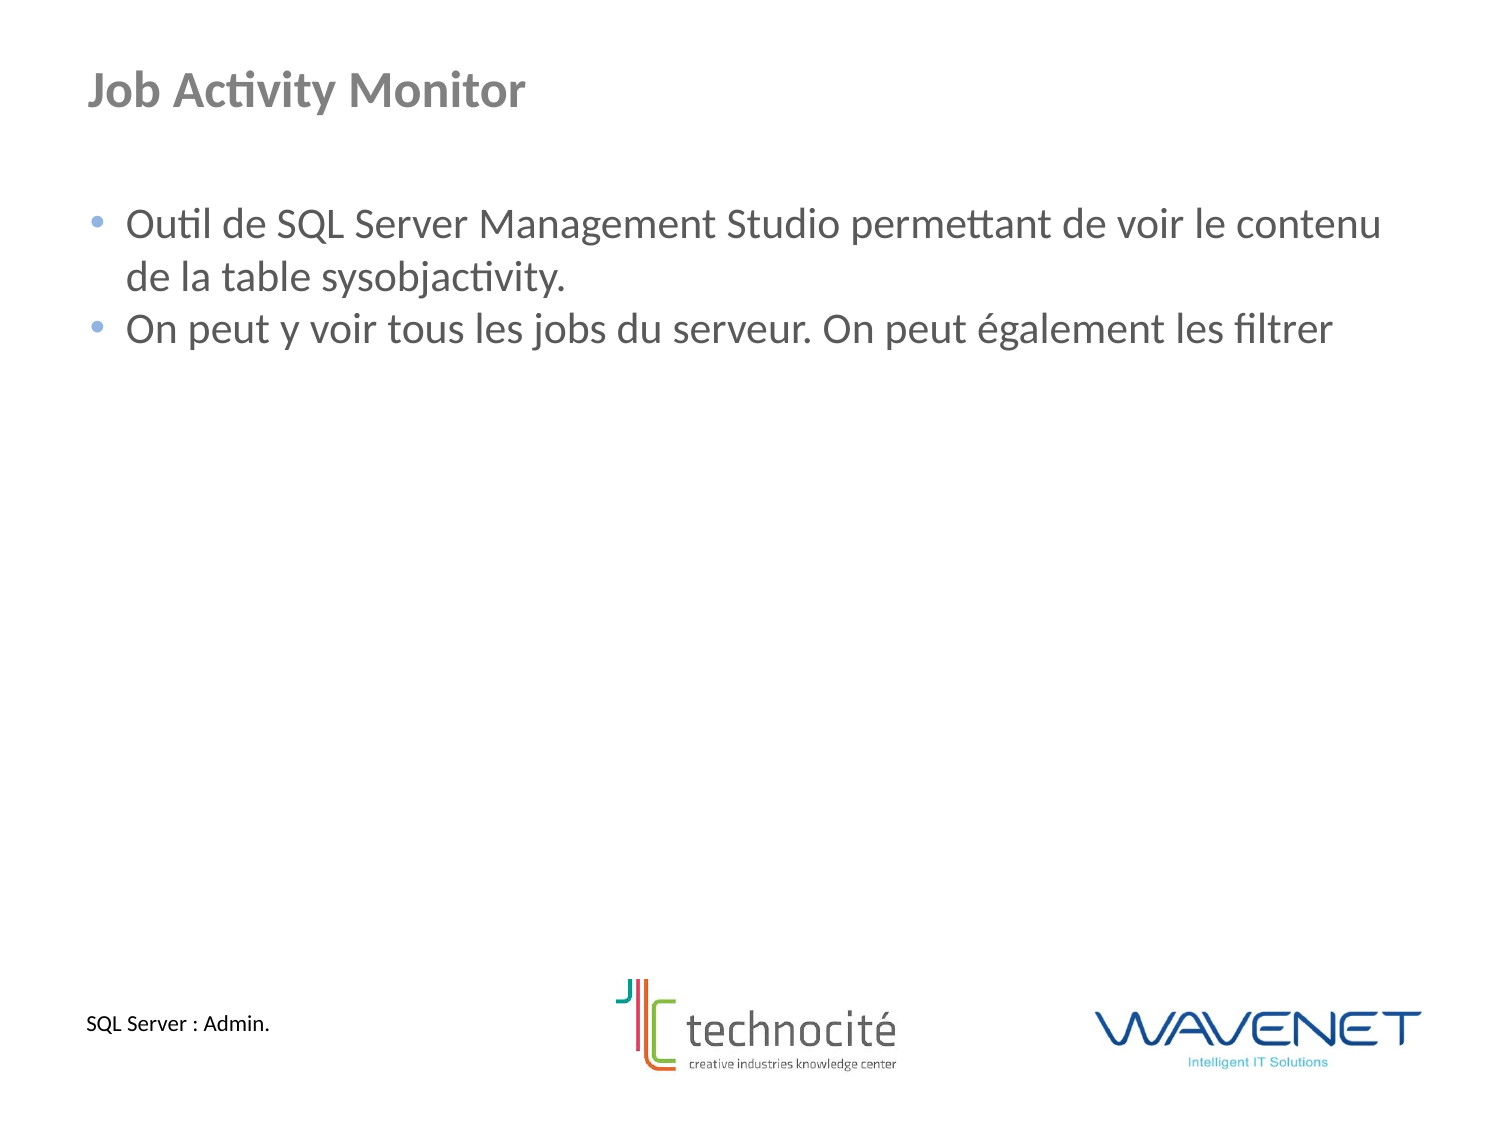

Job Activity Monitor
Outil de SQL Server Management Studio permettant de voir le contenu de la table sysobjactivity.
On peut y voir tous les jobs du serveur. On peut également les filtrer
SQL Server : Admin.